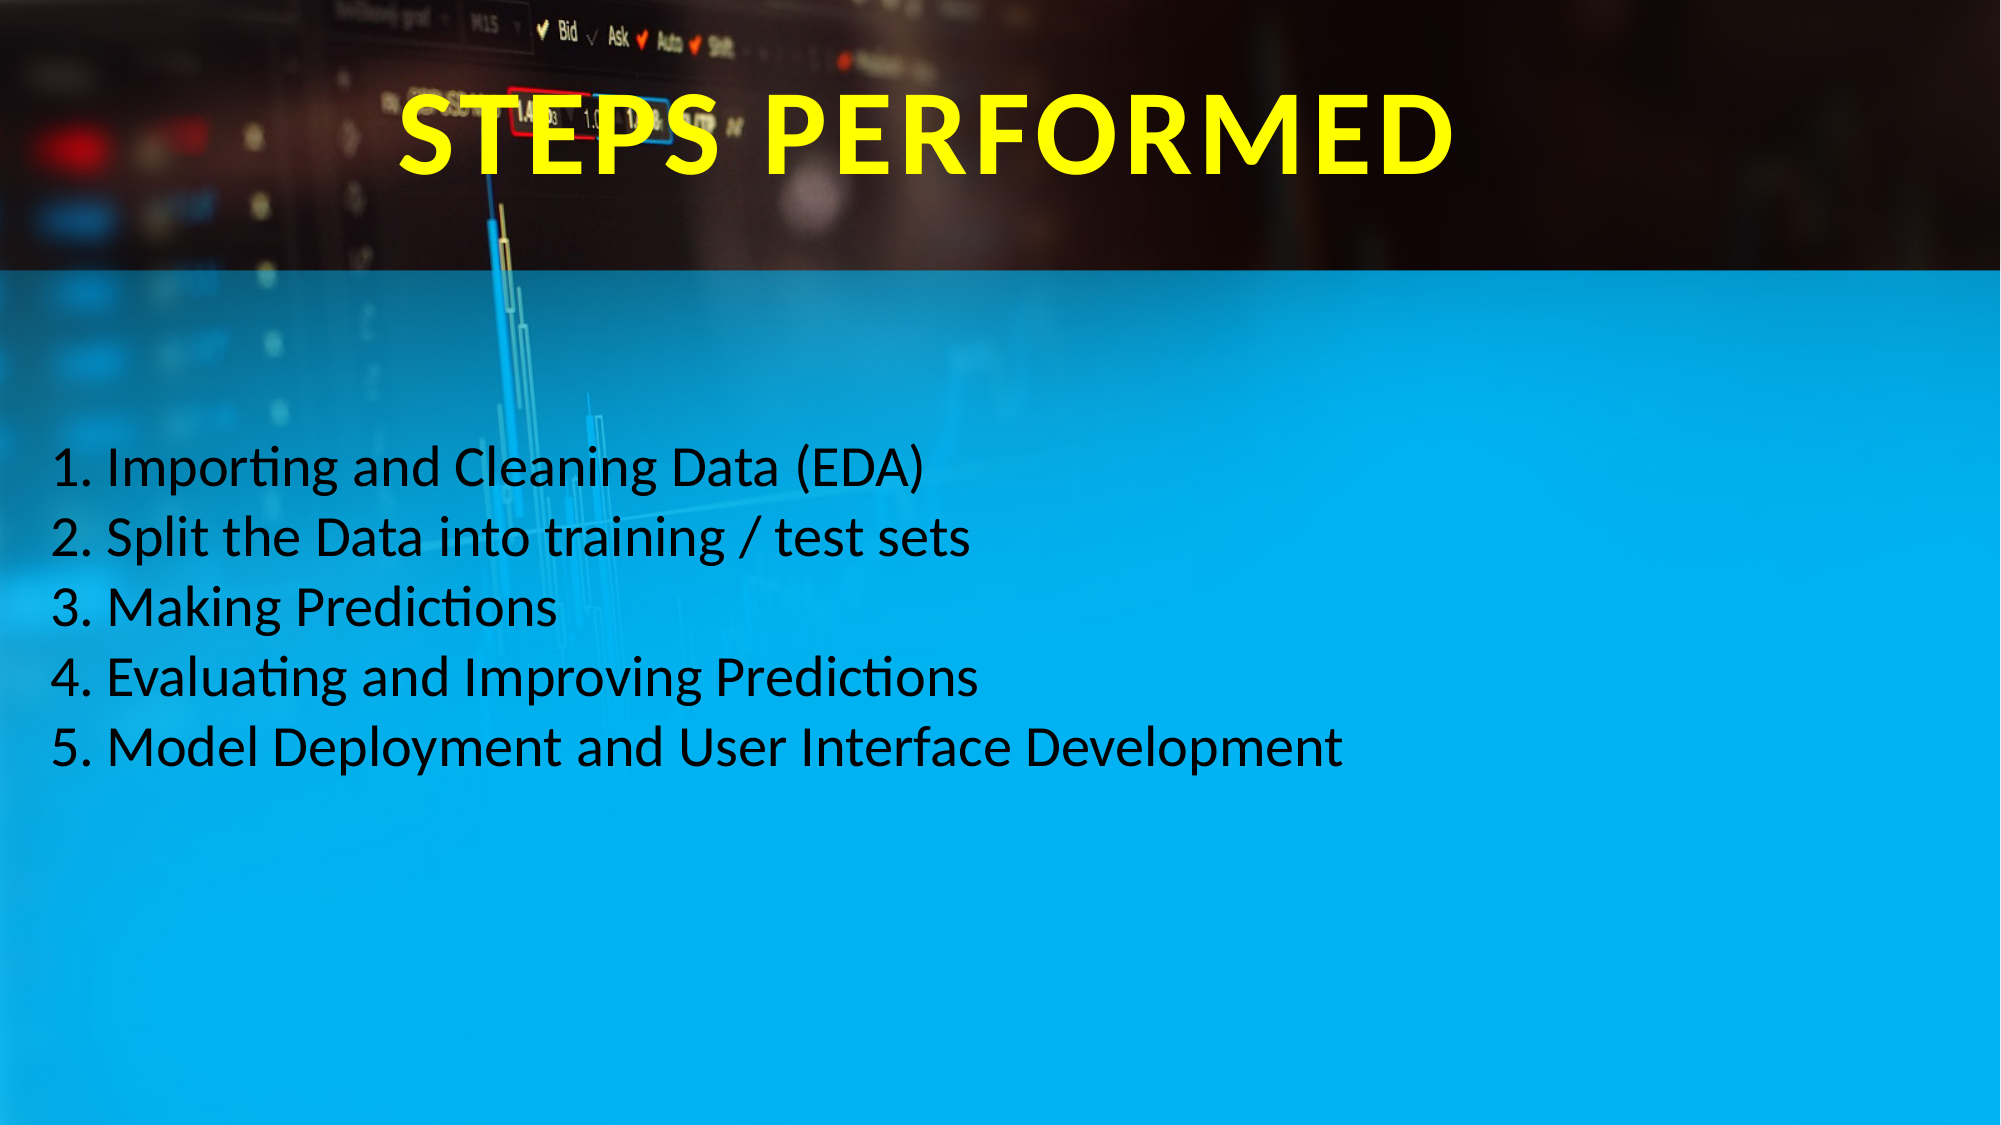

# STEPS PERFORMED
Importing and Cleaning Data (EDA)
Split the Data into training / test sets
Making Predictions
Evaluating and Improving Predictions
Model Deployment and User Interface Development